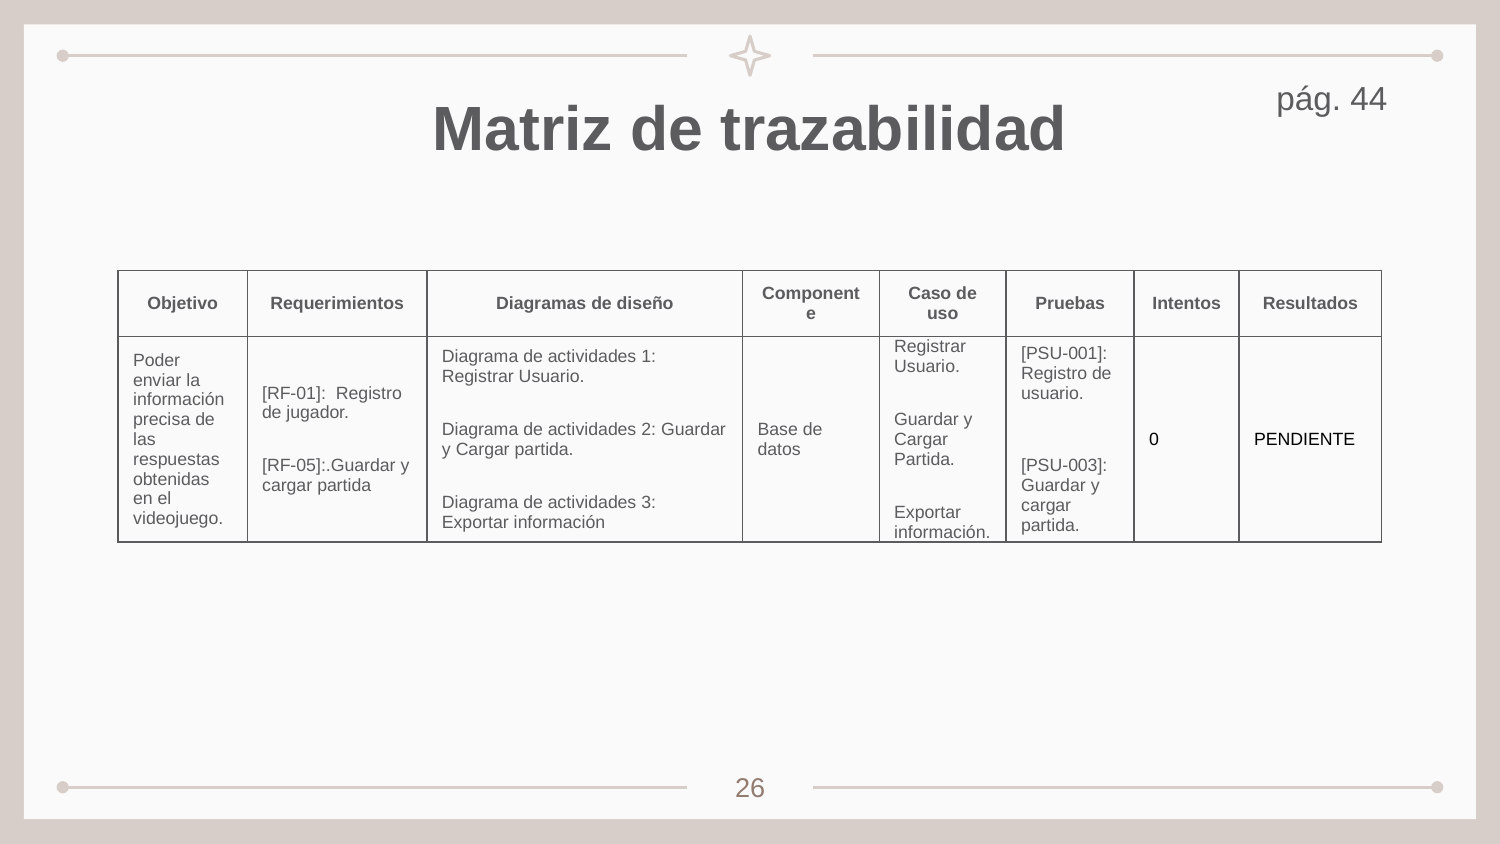

pág. 44
# Matriz de trazabilidad
| Objetivo | Requerimientos | Diagramas de diseño | Componente | Caso de uso | Pruebas | Intentos | Resultados |
| --- | --- | --- | --- | --- | --- | --- | --- |
| Poder enviar la información precisa de las respuestas obtenidas en el videojuego. | [RF-01]: Registro de jugador. [RF-05]:.Guardar y cargar partida | Diagrama de actividades 1: Registrar Usuario. Diagrama de actividades 2: Guardar y Cargar partida. Diagrama de actividades 3: Exportar información | Base de datos | Registrar Usuario. Guardar y Cargar Partida. Exportar información. | [PSU-001]: Registro de usuario. [PSU-003]: Guardar y cargar partida. | 0 | PENDIENTE |
26